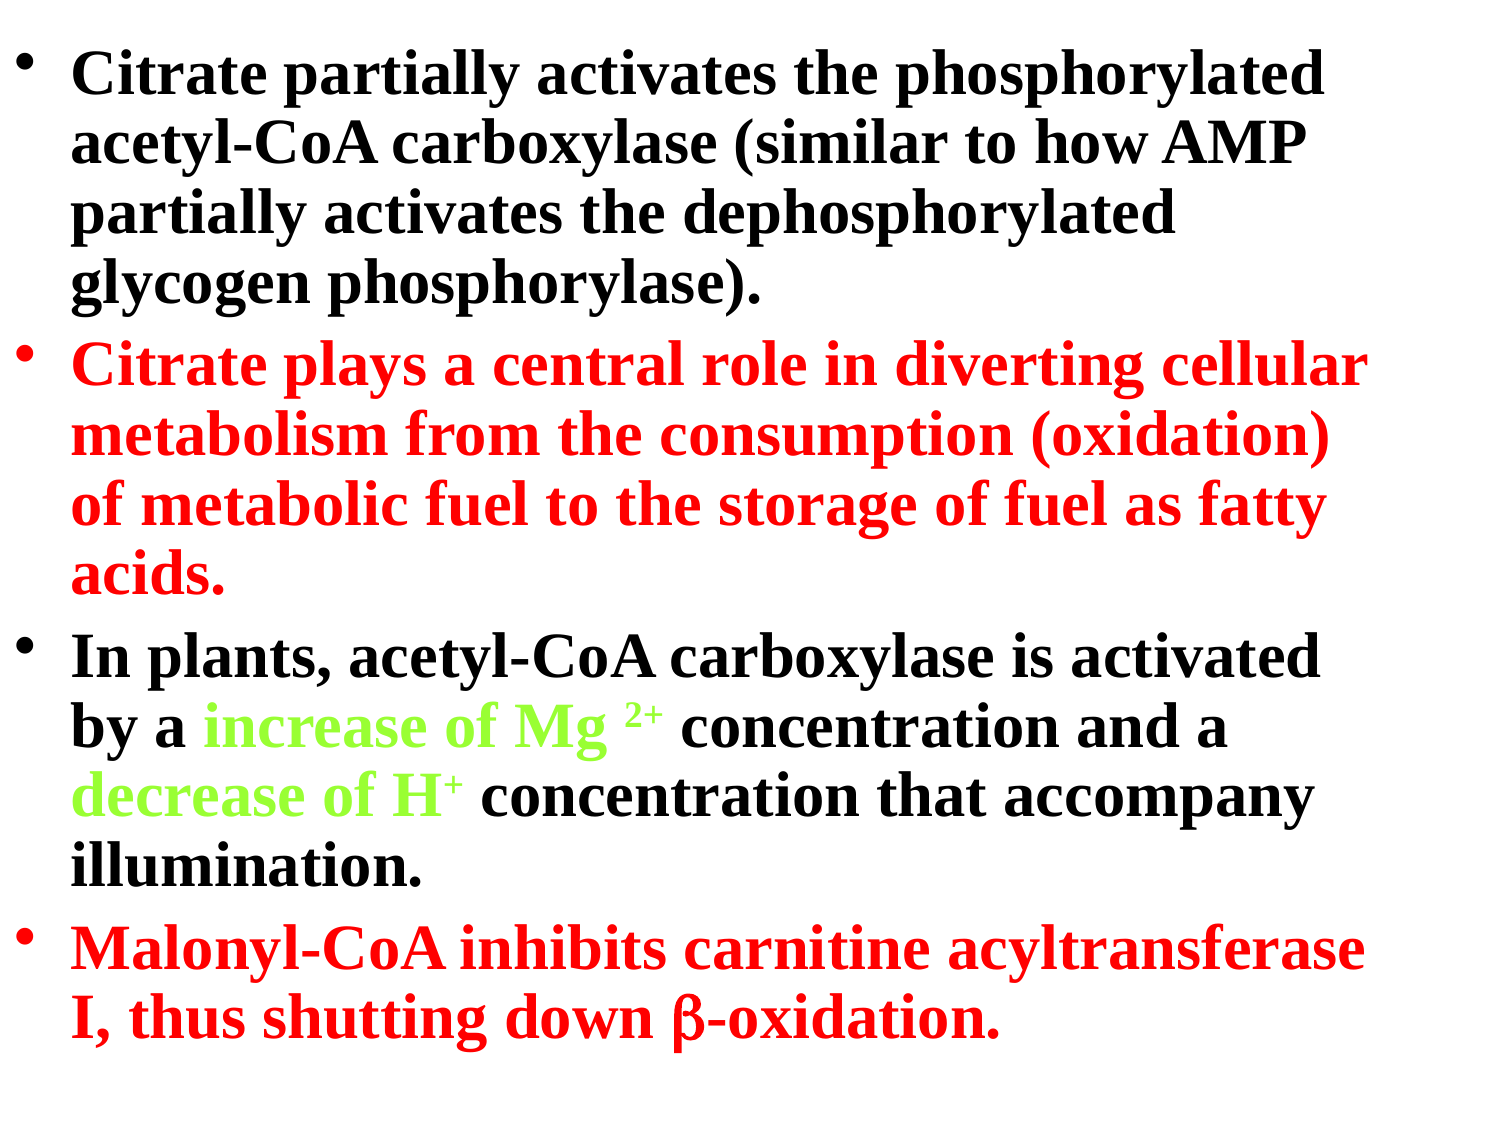

Citrate partially activates the phosphorylated acetyl-CoA carboxylase (similar to how AMP partially activates the dephosphorylated glycogen phosphorylase).
Citrate plays a central role in diverting cellular metabolism from the consumption (oxidation) of metabolic fuel to the storage of fuel as fatty acids.
In plants, acetyl-CoA carboxylase is activated by a increase of Mg 2+ concentration and a decrease of H+ concentration that accompany illumination.
Malonyl-CoA inhibits carnitine acyltransferase I, thus shutting down β-oxidation.